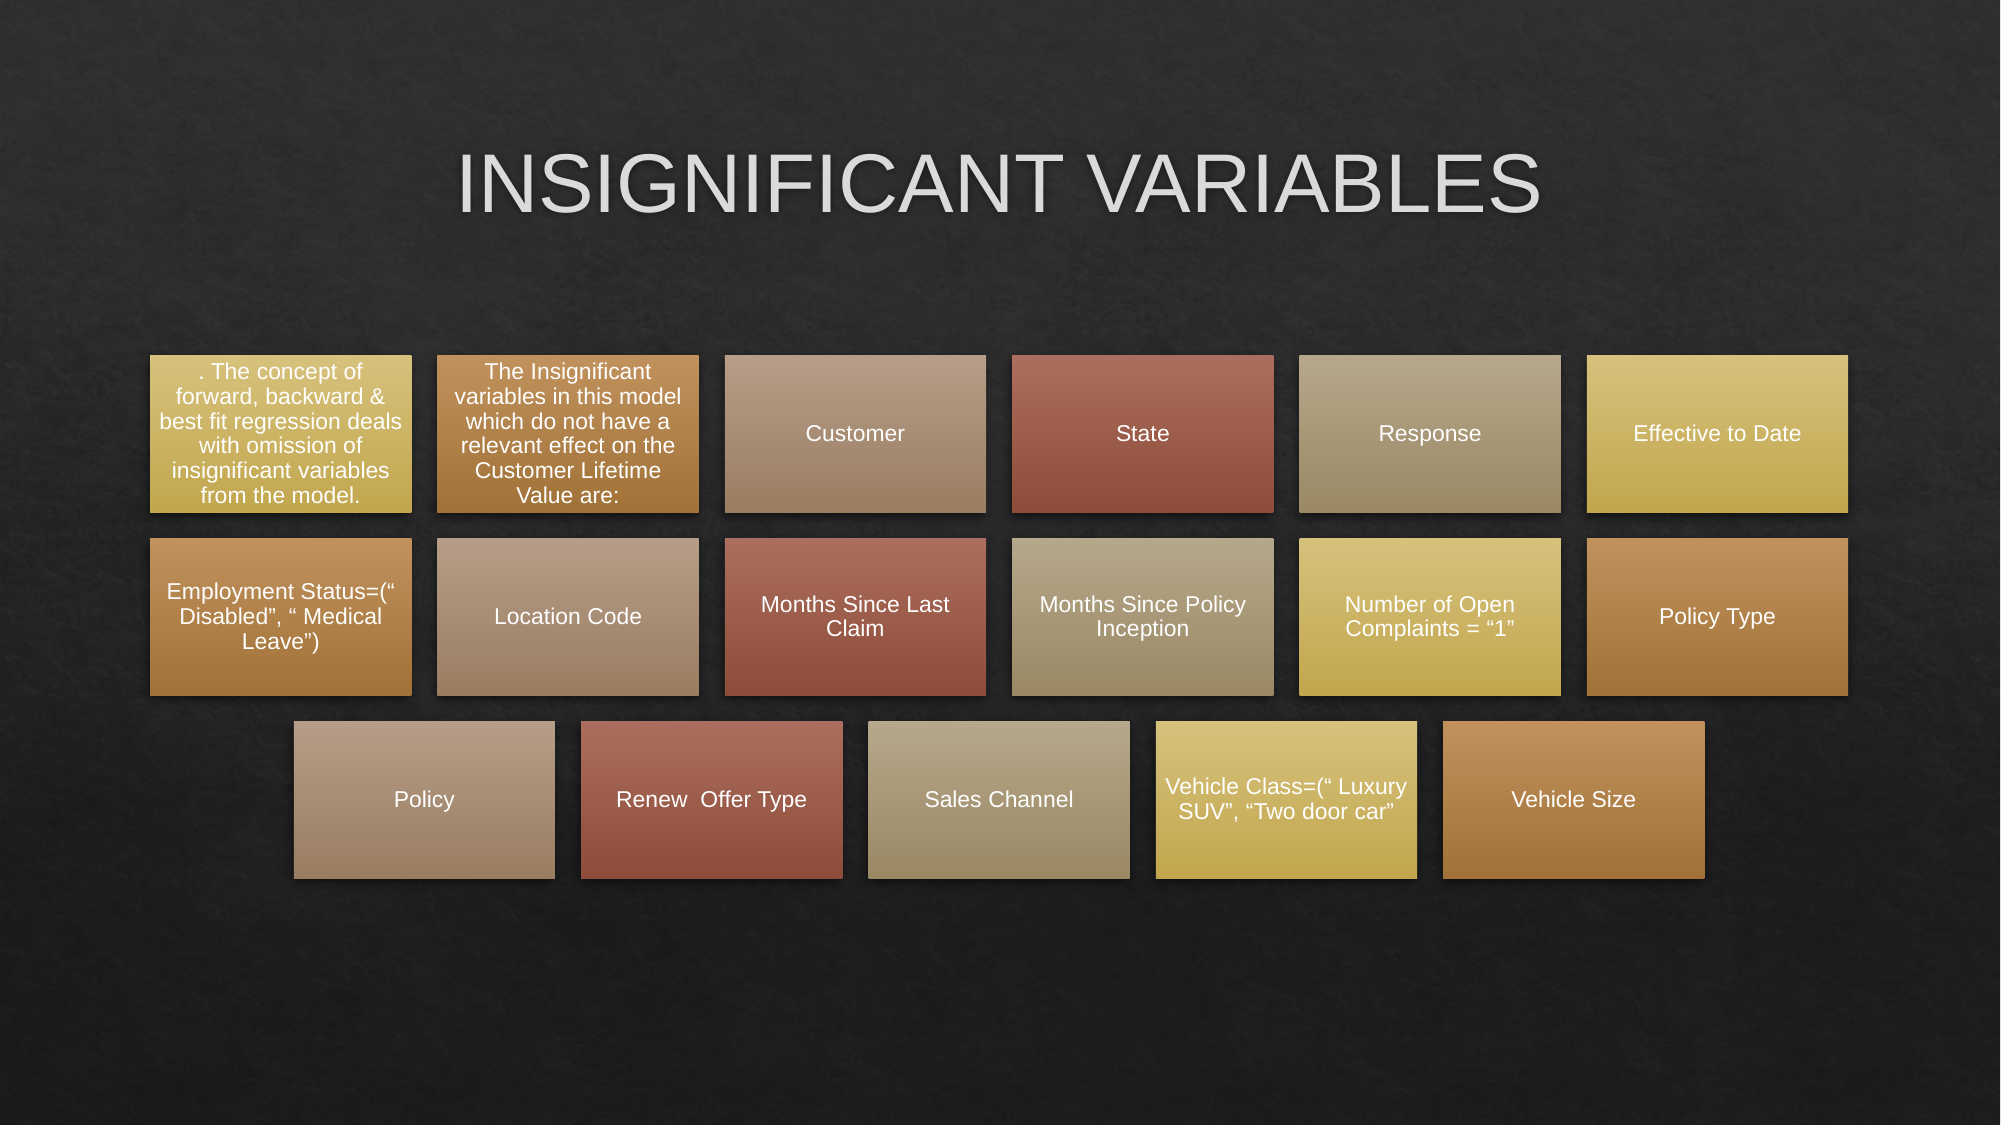

# INSIGNIFICANT VARIABLES
. The concept of forward, backward & best fit regression deals with omission of insignificant variables from the model.
The Insignificant variables in this model which do not have a relevant effect on the Customer Lifetime Value are:
Customer
State
Response
Effective to Date
Employment Status=(“ Disabled”, “ Medical Leave”)
Location Code
Months Since Last Claim
Months Since Policy Inception
Number of Open Complaints = “1”
Policy Type
Policy
Renew  Offer Type
Sales Channel
Vehicle Class=(“ Luxury SUV”, “Two door car”
Vehicle Size